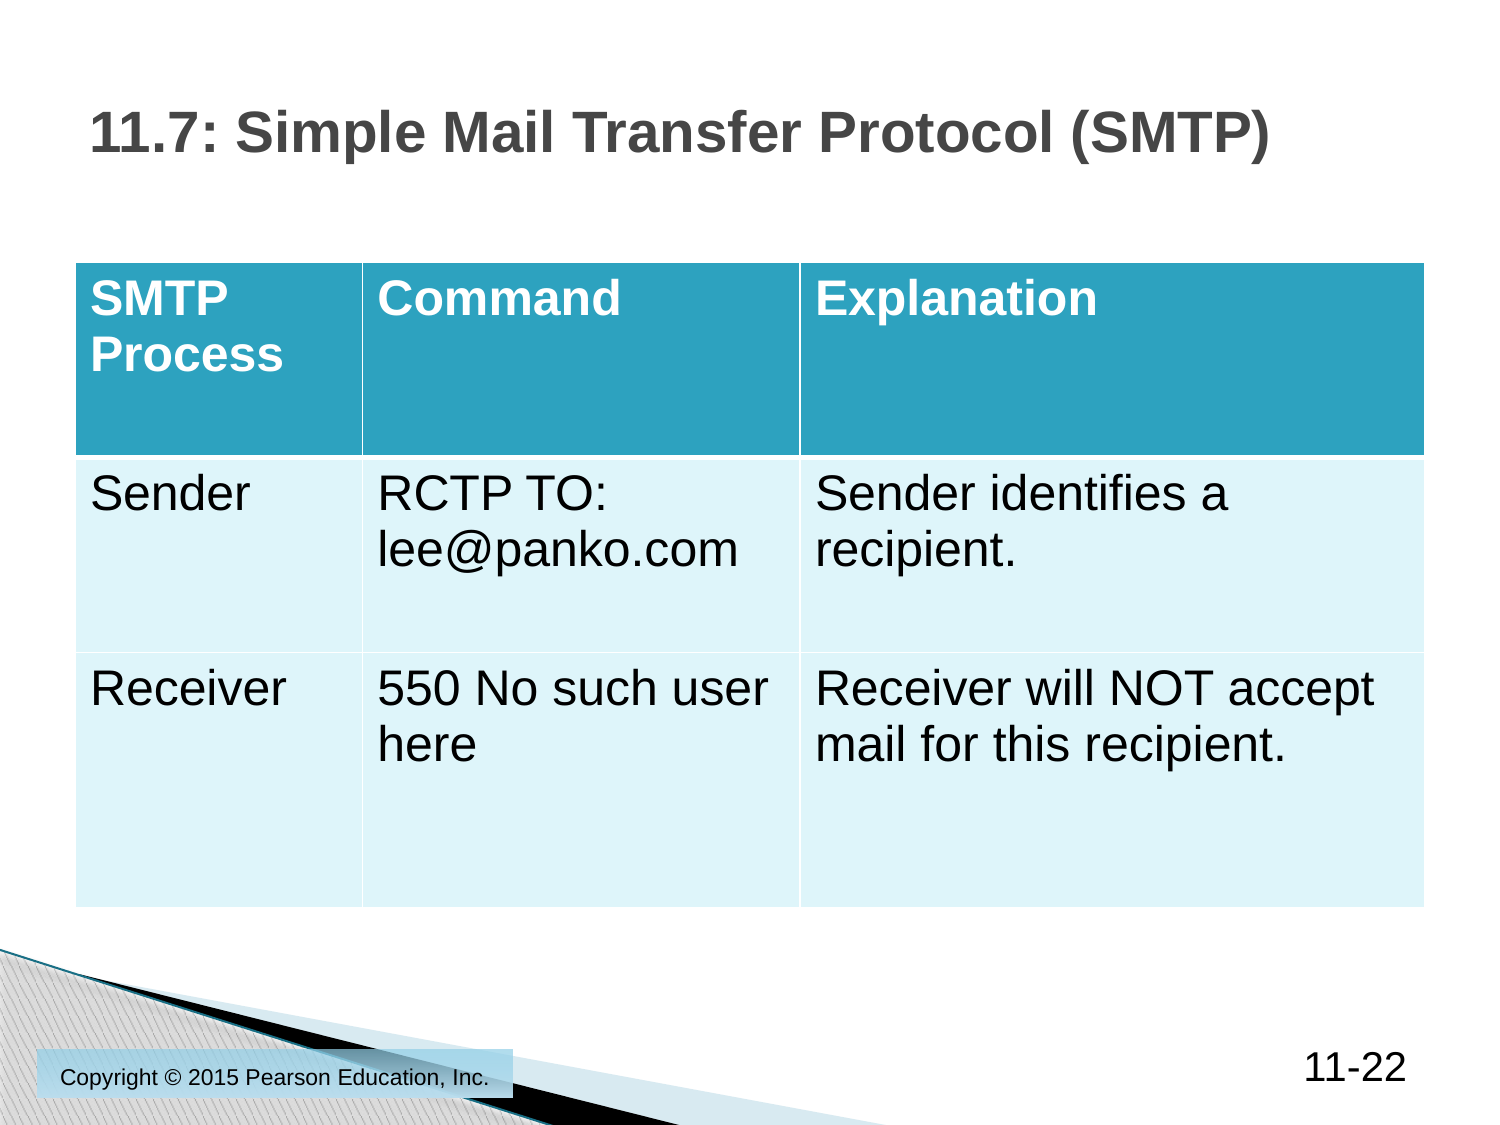

# 11.7: Simple Mail Transfer Protocol (SMTP)
| SMTP Process | Command | Explanation |
| --- | --- | --- |
| Sender | RCTP TO: lee@panko.com | Sender identifies a recipient. |
| Receiver | 550 No such user here | Receiver will NOT accept mail for this recipient. |
11-22
Copyright © 2015 Pearson Education, Inc.